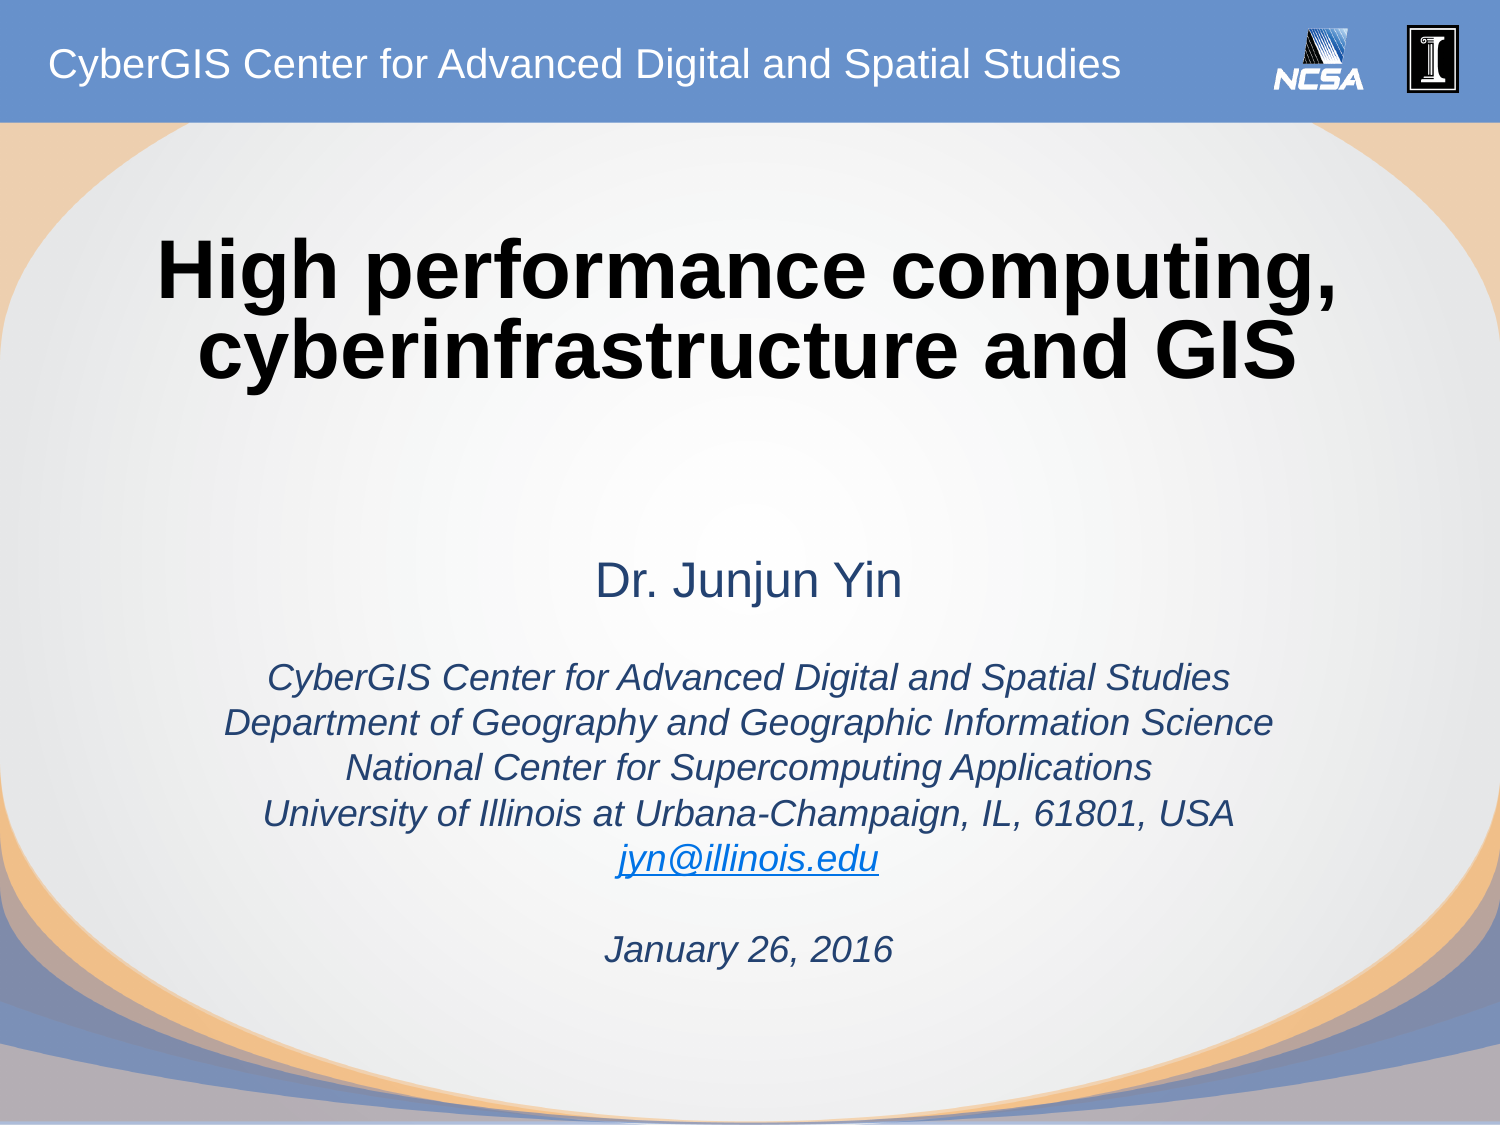

# High performance computing, cyberinfrastructure and GIS

Dr. Junjun Yin

CyberGIS Center for Advanced Digital and Spatial Studies
Department of Geography and Geographic Information Science
National Center for Supercomputing Applications
University of Illinois at Urbana-Champaign, IL, 61801, USA
jyn@illinois.edu

January 26, 2016